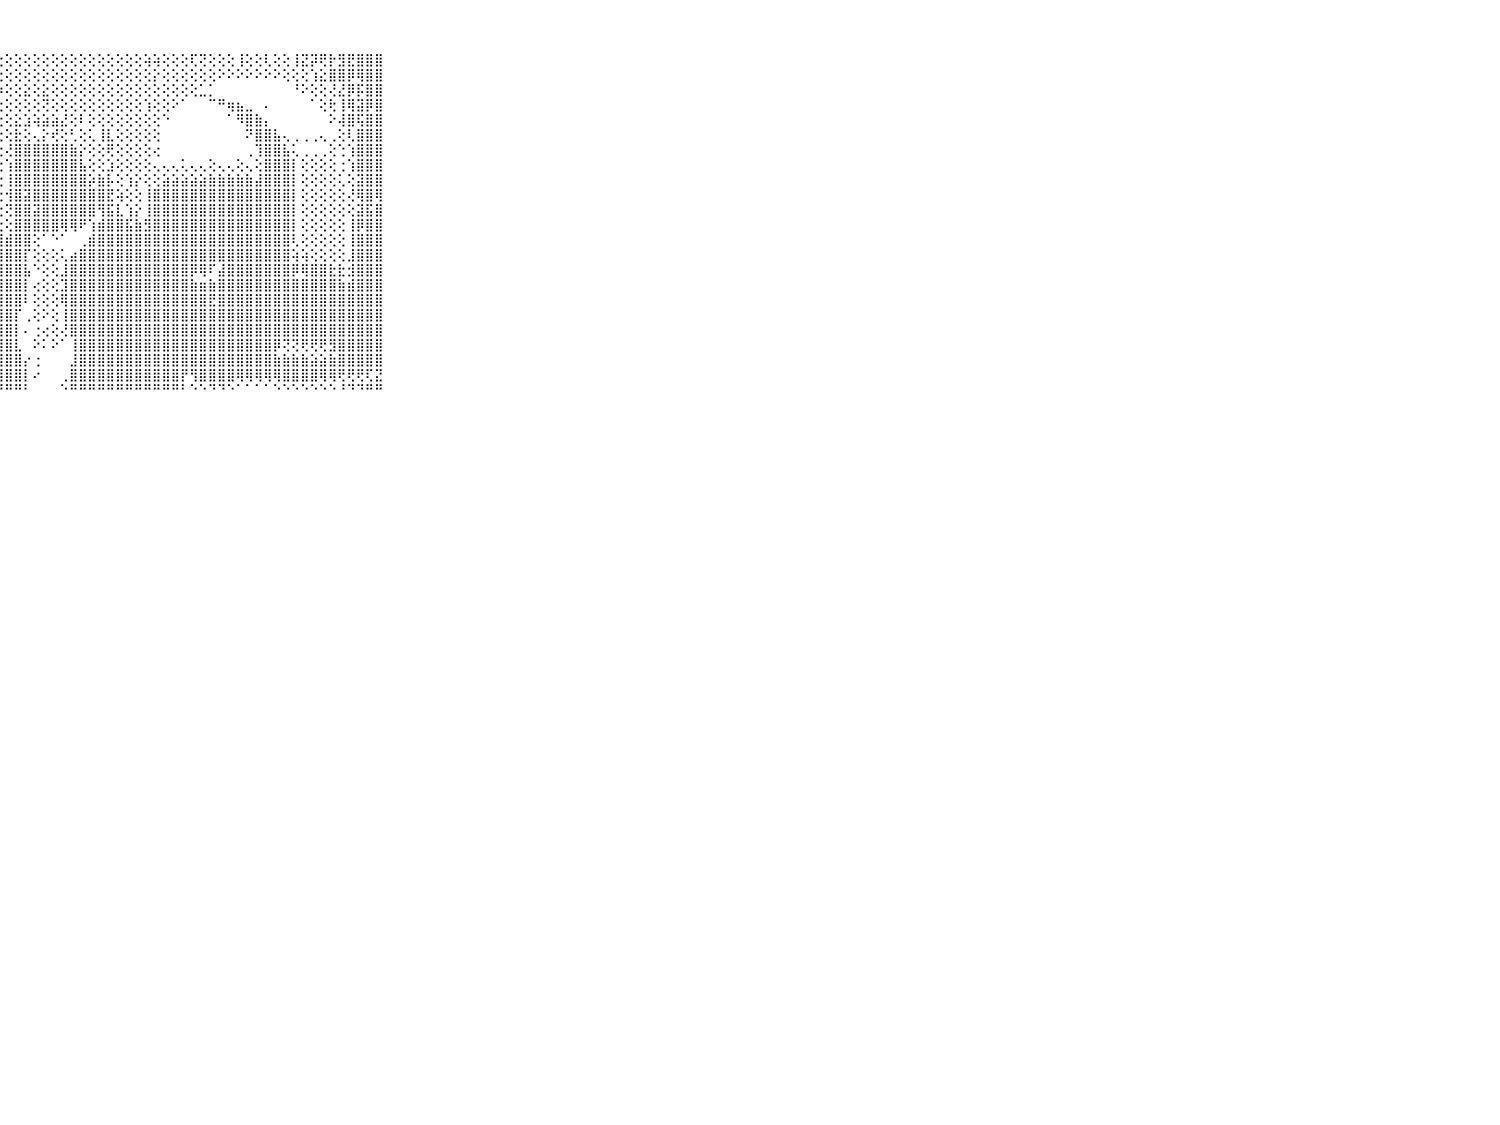

⠀⠀⠀⠀⠀⠀⠀⠀⠀⠀⠀⠀⢕⢕⢕⢕⢕⢕⢕⢕⢕⢕⢕⢕⢕⢕⢕⢕⢕⢕⢕⢕⢕⢕⢕⢕⢕⢕⢕⢕⢕⢕⢕⢵⢵⢕⢕⢕⢏⢝⢕⢕⢕⢸⢕⢕⢇⢕⢕⢸⣝⡽⢟⡗⣻⣟⣿⣿⣿⠀⠀⠀⠀⠀⠀⠀⠀⠀⠀⠀⠀
⠀⠀⠀⠀⠀⠀⠀⠀⠀⠀⠀⠀⠀⠕⢕⢕⢕⢕⢕⢕⢕⢕⢕⢕⢕⢕⢕⢕⢕⢕⢕⢕⢕⢕⢕⢕⢕⢕⢕⢕⢕⢕⢕⢕⡕⢕⢕⢕⢕⢕⢕⠕⠕⠕⠕⠕⠕⠕⢕⢕⢕⢱⣕⣿⣿⡿⢿⣿⣿⠀⠀⠀⠀⠀⠀⠀⠀⠀⠀⠀⠀
⠀⠀⠀⠀⠀⠀⠀⠀⠀⠀⠀⡕⢕⢐⠕⢕⢕⢕⢕⢕⢕⢕⢕⢕⢕⢕⢱⡵⢕⢕⣕⢕⣕⢕⢕⢕⢕⢕⢕⢕⢕⢕⢕⢕⢕⢕⢕⢕⢕⣁⡁⠀⠀⠀⠀⠀⠀⠀⠀⠘⠕⢕⢕⢜⣜⡿⡯⣿⣿⠀⠀⠀⠀⠀⠀⠀⠀⠀⠀⠀⠀
⠀⠀⠀⠀⠀⠀⠀⠀⠀⠀⠀⣿⣧⡔⢔⢕⢕⢕⢕⢕⢕⢕⢕⢕⢕⢕⢕⢕⢕⢕⢕⢕⢝⢕⢕⢕⢕⢕⢕⢕⢕⢕⢕⢱⢕⢕⠕⠁⠀⠀⠉⠛⢶⣦⣀⠀⠄⠀⠀⠀⠀⠁⢕⢗⢸⢿⣽⡿⣿⠀⠀⠀⠀⠀⠀⠀⠀⠀⠀⠀⠀
⠀⠀⠀⠀⠀⠀⠀⠀⠀⠀⠀⢻⣿⣷⡕⢕⢕⢕⢕⢕⢇⢕⢕⢕⢵⢕⢕⢕⢕⣕⣱⢵⣵⣵⣜⢕⠇⢕⢕⢕⢕⢕⢕⢕⢕⠑⠀⠀⠀⠀⠀⠀⠁⠻⣿⣷⡄⠀⠀⠀⠀⠀⠀⠕⢼⣿⢯⣿⣿⠀⠀⠀⠀⠀⠀⠀⠀⠀⠀⠀⠀
⠀⠀⠀⠀⠀⠀⠀⠀⠀⠀⠀⢕⢿⣿⣿⡕⢕⢕⢕⢕⢕⢕⢕⢕⢕⢕⢕⢕⢕⣗⢕⢄⡕⢞⢕⢃⢕⢅⢸⣇⢕⢕⢕⢕⢕⠀⠀⠀⠀⠀⠀⠀⠀⠀⠝⣿⣿⣧⢄⢀⢀⢀⢄⢀⢕⢇⣿⣿⣿⠀⠀⠀⠀⠀⠀⠀⠀⠀⠀⠀⠀
⠀⠀⠀⠀⠀⠀⠀⠀⠀⠀⠀⢕⢜⣿⣿⣧⢕⢕⢕⢕⢕⢗⢕⢕⢕⢕⢕⢕⢜⣿⣿⣿⣿⣿⣿⣷⡕⢕⢕⢟⢕⢕⢕⢕⢔⠀⠀⠀⠀⠀⠀⠀⠀⠀⢀⢹⣿⣿⣧⢅⢀⢀⢀⢕⢑⢱⣿⣿⣿⠀⠀⠀⠀⠀⠀⠀⠀⠀⠀⠀⠀
⠀⠀⠀⠀⠀⠀⠀⠀⠀⠀⠀⣾⣷⣿⣿⣿⢕⢕⢕⢕⢕⢕⢕⢕⢕⢕⢕⢕⢱⣿⣿⣿⣿⣿⣿⣿⣧⢕⢕⣱⢕⢕⢕⢕⢄⢄⢄⢅⢄⢄⢕⢄⢄⢕⢄⢕⣿⣿⣿⡇⢕⢕⢕⢕⢐⢱⣿⣿⣿⠀⠀⠀⠀⠀⠀⠀⠀⠀⠀⠀⠀
⠀⠀⠀⠀⠀⠀⠀⠀⠀⠀⠀⣿⣿⣿⣿⣿⡕⢕⢕⢕⢕⢕⢕⢕⢕⢕⢕⢕⢸⣿⣿⣿⣿⣿⣿⣿⣿⡵⣷⡧⢕⢱⡕⢕⢕⣵⣵⣵⣵⣵⣷⣷⣷⣷⣷⣼⣿⣿⣿⡇⢕⢕⢕⢕⢅⢕⣽⣿⣿⠀⠀⠀⠀⠀⠀⠀⠀⠀⠀⠀⠀
⠀⠀⠀⠀⠀⠀⠀⠀⠀⠀⠀⣿⣿⣿⣿⣿⡇⢕⢕⢕⢕⢕⢕⢕⢕⢕⢕⢕⢺⣿⣽⣿⣿⣿⣿⣿⣿⣿⣿⣟⢵⢕⢕⢸⣿⣿⣿⣿⣿⣿⣿⣿⣿⣿⣿⣿⣿⣿⣿⡇⢕⢕⢕⢕⢕⢜⢿⣿⢿⠀⠀⠀⠀⠀⠀⠀⠀⠀⠀⠀⠀
⠀⠀⠀⠀⠀⠀⠀⠀⠀⠀⠀⣿⣿⣿⣿⣿⣷⣇⢕⢕⢕⢕⢕⢕⢕⢕⢕⢕⢝⣿⣿⣽⣿⣿⣿⣿⣿⣿⢻⣯⣇⢱⡕⢸⣿⣿⣿⣿⣿⣿⣿⣿⣿⣿⣿⣿⣿⣿⣿⡇⢕⢕⢕⢕⢕⢕⣽⣯⣿⠀⠀⠀⠀⠀⠀⠀⠀⠀⠀⠀⠀
⠀⠀⠀⠀⠀⠀⠀⠀⠀⠀⠀⣿⣿⣿⣿⣿⣿⢟⡕⢕⢕⢕⢕⢕⢕⢕⢕⢕⢕⣿⣿⣿⣿⣿⢿⢿⠟⢱⣾⣿⣿⣯⣷⣻⣿⣿⣿⣿⣿⣿⣿⣿⣿⣿⣿⣿⣿⣿⣿⡇⢕⢕⢕⢕⢕⢸⡿⣿⣿⠀⠀⠀⠀⠀⠀⠀⠀⠀⠀⠀⠀
⠀⠀⠀⠀⠀⠀⠀⠀⠀⠀⠀⣿⣿⣿⣿⣿⡟⣵⣷⣇⣱⣯⢕⢕⢕⢕⣵⣼⣾⣿⣿⢕⠁⠑⠁⠀⢀⣾⣿⣿⣿⣿⣿⣿⣿⣿⣿⣿⣿⣿⣿⣿⣿⣿⣿⣿⣿⣿⣿⢇⢕⢕⢕⢕⢕⢸⣿⣿⣿⠀⠀⠀⠀⠀⠀⠀⠀⠀⠀⠀⠀
⠀⠀⠀⠀⠀⠀⠀⠀⠀⠀⠀⣿⣿⣿⣿⣿⣿⡿⣼⣵⣿⢏⢕⣱⣷⣾⣿⣿⣿⣿⡏⢕⢕⢕⢅⣴⣿⣿⣿⣿⣿⣿⣿⣿⣿⣿⣿⣿⣿⣿⣿⣿⣿⣿⣿⣿⣿⣿⣿⢵⢵⢕⢕⢕⢕⣸⣿⣿⣿⠀⠀⠀⠀⠀⠀⠀⠀⠀⠀⠀⠀
⠀⠀⠀⠀⠀⠀⠀⠀⠀⠀⠀⣿⣿⣿⣿⣿⣿⣷⣷⣽⣏⣕⣵⣿⣿⣿⣿⣿⣿⣿⣧⠑⢕⢕⣸⣿⣿⣿⣿⣿⣿⣿⣿⣿⣿⣿⣿⣿⡿⢿⠏⣼⣿⣿⣿⣿⣿⣿⣿⡿⢿⣿⣿⣗⣗⣺⣿⣿⣿⠀⠀⠀⠀⠀⠀⠀⠀⠀⠀⠀⠀
⠀⠀⠀⠀⠀⠀⠀⠀⠀⠀⠀⣿⣿⣿⣿⣿⣿⣿⣿⣿⣿⣿⣿⣿⣿⣿⣿⣿⣿⣿⡇⢔⢕⢕⣹⣿⣿⣿⣿⣿⣿⣿⣿⣿⣿⣿⣿⣿⣷⣶⣷⣿⣿⣿⣿⣿⣿⣿⣿⣿⣿⣿⣿⣿⣷⣾⣿⣿⣿⠀⠀⠀⠀⠀⠀⠀⠀⠀⠀⠀⠀
⠀⠀⠀⠀⠀⠀⠀⠀⠀⠀⠀⣿⣿⣿⣿⣷⣿⣿⣿⣿⣿⣿⣿⣿⣿⣿⣿⣿⣿⣿⠇⢕⢕⢕⢿⣿⣿⣿⣿⣿⣿⣿⣿⣿⣿⣿⣿⣿⣿⣿⣟⣿⣿⣿⣿⣿⣿⣿⣿⣿⣿⣿⣿⣿⣿⣿⣿⣿⣿⠀⠀⠀⠀⠀⠀⠀⠀⠀⠀⠀⠀
⠀⠀⠀⠀⠀⠀⠀⠀⠀⠀⠀⣿⣿⣿⣿⣿⣿⣿⣿⣿⣿⣿⣿⣿⣿⣿⣿⣿⣿⡏⢀⢕⠕⢕⢸⣿⣿⣿⣿⣿⣿⣿⣿⣿⣿⣿⣿⣿⣿⣿⣿⣿⣿⣿⣿⣿⣿⣿⣿⣿⣿⣿⣿⣿⣿⣿⣿⣿⣿⠀⠀⠀⠀⠀⠀⠀⠀⠀⠀⠀⠀
⠀⠀⠀⠀⠀⠀⠀⠀⠀⠀⠀⣿⣿⣿⣿⢝⢻⣿⣿⣿⣿⣿⣿⣿⣿⣿⣿⣿⣿⡇⠄⢐⢔⢕⢜⣿⣿⣿⣿⣿⣿⣿⣿⣿⣿⣿⣿⣿⣿⣿⣿⣿⣿⣿⣿⣿⣿⣿⣿⣿⣿⣿⣿⣿⣿⣿⣿⣿⣿⠀⠀⠀⠀⠀⠀⠀⠀⠀⠀⠀⠀
⠀⠀⠀⠀⠀⠀⠀⠀⠀⠀⠀⣿⣿⣿⣿⢕⢕⢕⢝⢻⣿⣿⣿⣿⣿⣿⣿⣿⣿⣇⠀⠕⠅⠕⠁⢸⣿⣿⣿⣿⣿⣿⣿⣿⣿⣿⣿⣿⣿⣿⣿⣿⣿⣿⣿⣿⣿⡿⢝⢝⢟⢟⢟⣻⣿⣿⣿⣿⣿⠀⠀⠀⠀⠀⠀⠀⠀⠀⠀⠀⠀
⠀⠀⠀⠀⠀⠀⠀⠀⠀⠀⠀⣿⣿⣿⡿⢕⢕⢔⢕⢕⢜⢝⢿⣿⣿⣿⣿⣿⣿⣿⡔⢐⠀⠀⠀⣸⣿⣿⣿⣿⣿⣿⣿⣿⣿⣿⣿⣿⣿⣿⣿⣿⣿⣿⣿⣿⣿⣷⣷⣷⣷⣵⣵⣷⣿⣿⣿⣿⣿⠀⠀⠀⠀⠀⠀⠀⠀⠀⠀⠀⠀
⠀⠀⠀⠀⠀⠀⠀⠀⠀⠀⠀⣿⣿⣿⣿⢕⢕⢕⢕⢕⢗⣜⣽⣿⣿⣿⣿⣿⣿⣿⡇⠔⠀⠀⢀⣿⣿⣿⣿⣿⣿⣿⣿⣿⣿⣿⣿⡟⢻⣿⣿⣿⣿⢿⢿⢿⢿⢿⣿⣿⣿⣿⢿⢿⢟⢟⢟⢏⣝⠀⠀⠀⠀⠀⠀⠀⠀⠀⠀⠀⠀
⠀⠀⠀⠀⠀⠀⠀⠀⠀⠀⠀⠛⠛⠛⠋⠑⠑⠑⠘⠃⠑⠘⠘⠛⠛⠛⠛⠛⠛⠛⠃⠀⠀⠀⠑⠛⠛⠛⠛⠛⠛⠛⠛⠛⠛⠛⠛⠃⠑⠑⠙⠙⠑⠁⠁⠁⠁⠑⠑⠑⠑⠑⠑⠑⠘⠙⠙⠛⠛⠀⠀⠀⠀⠀⠀⠀⠀⠀⠀⠀⠀